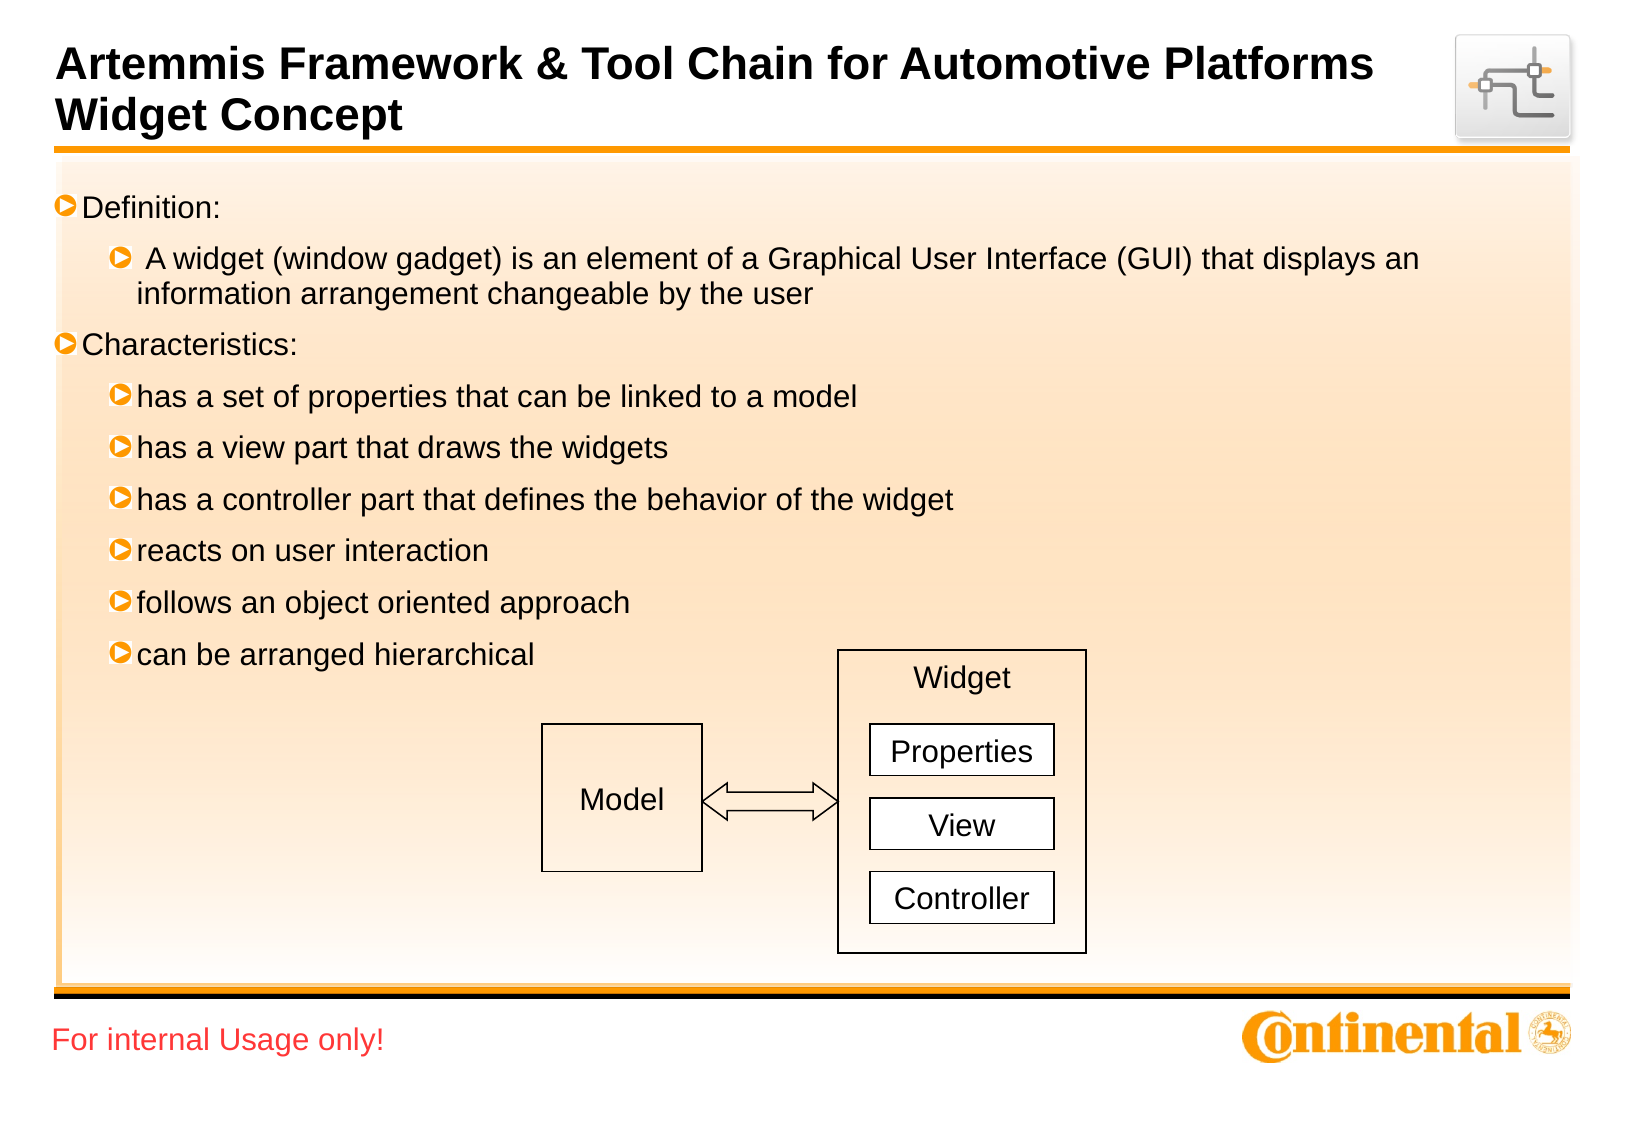

Artemmis Framework & Tool Chain for Automotive Platforms
Widget Concept
Definition:
 A widget (window gadget) is an element of a Graphical User Interface (GUI) that displays an information arrangement changeable by the user
Characteristics:
has a set of properties that can be linked to a model
has a view part that draws the widgets
has a controller part that defines the behavior of the widget
reacts on user interaction
follows an object oriented approach
can be arranged hierarchical

Widget
Properties
View
Controller
Model